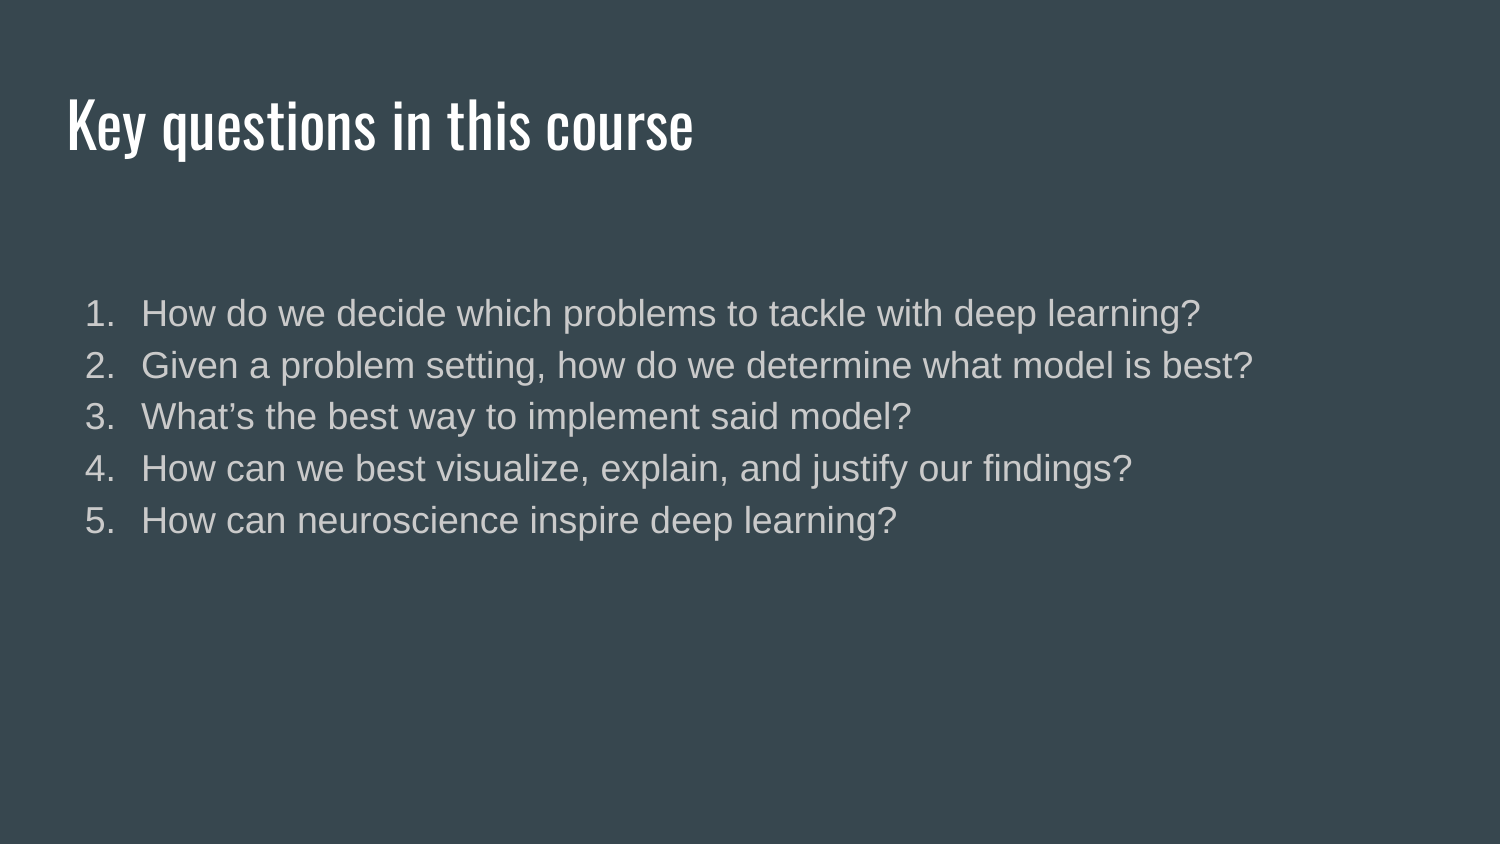

# Key questions in this course

How do we decide which problems to tackle with deep learning?
Given a problem setting, how do we determine what model is best?
What’s the best way to implement said model?
How can we best visualize, explain, and justify our findings?
How can neuroscience inspire deep learning?